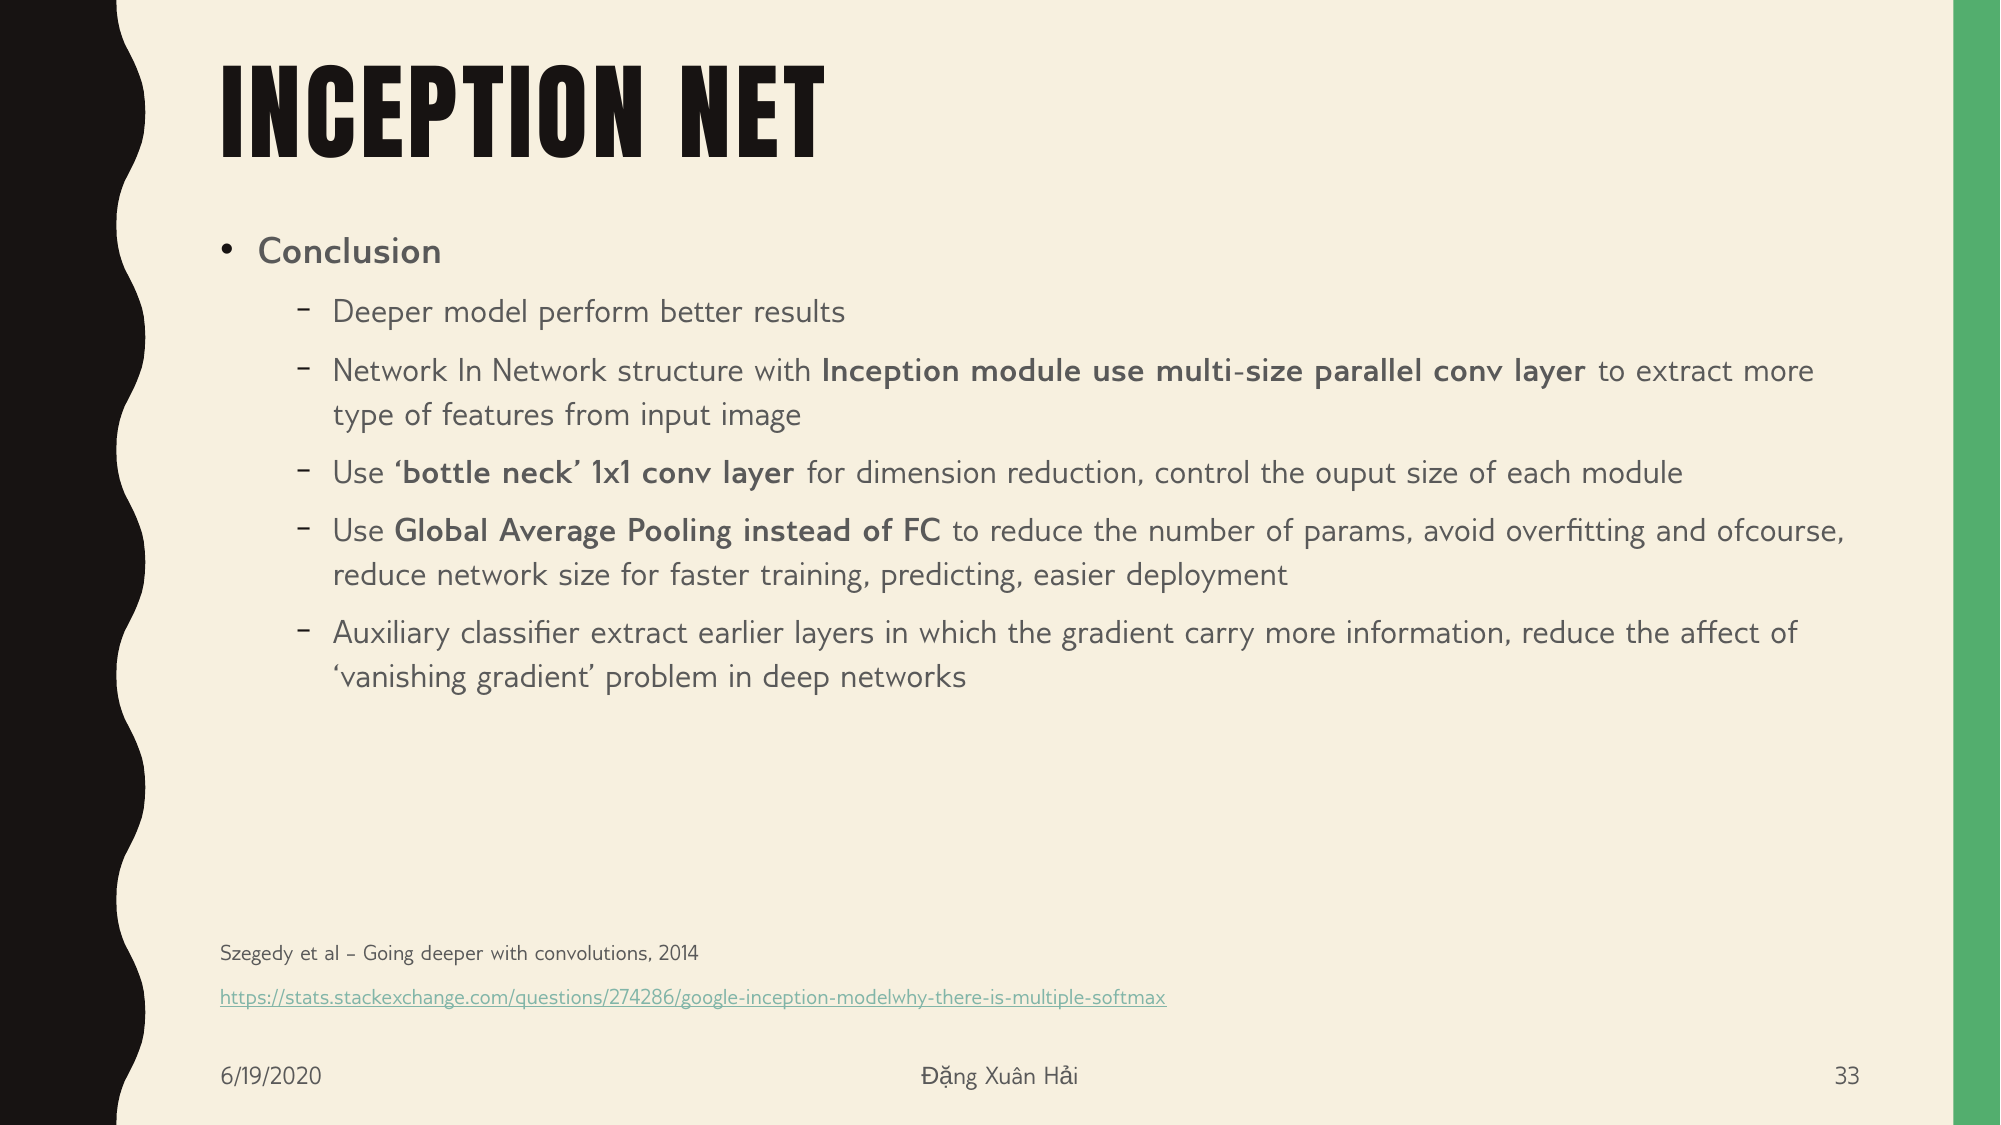

# Inception net
Conclusion
Deeper model perform better results
Network In Network structure with Inception module use multi-size parallel conv layer to extract more type of features from input image
Use ‘bottle neck’ 1x1 conv layer for dimension reduction, control the ouput size of each module
Use Global Average Pooling instead of FC to reduce the number of params, avoid overfitting and ofcourse, reduce network size for faster training, predicting, easier deployment
Auxiliary classifier extract earlier layers in which the gradient carry more information, reduce the affect of ‘vanishing gradient’ problem in deep networks

Szegedy et al – Going deeper with convolutions, 2014
https://stats.stackexchange.com/questions/274286/google-inception-modelwhy-there-is-multiple-softmax
6/19/2020
Đặng Xuân Hải
33